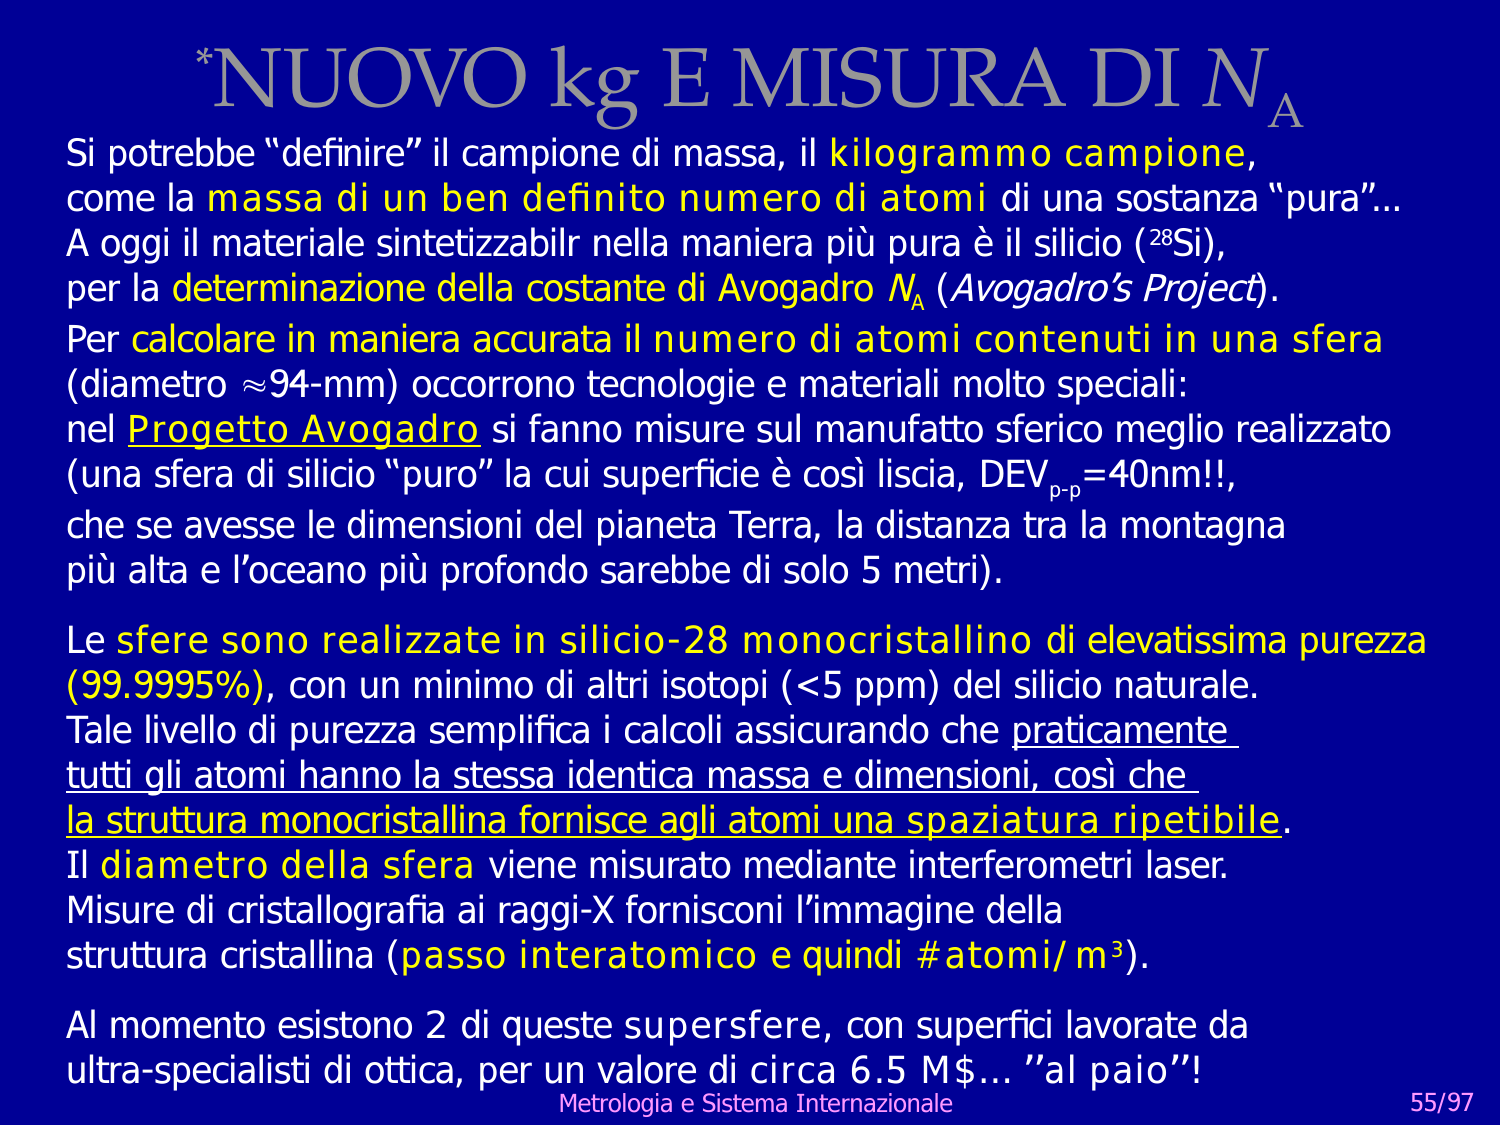

# *NUOVO kg E MISURA DI NA
Si potrebbe “definire’’ il campione di massa, il kilogrammo campione,
come la massa di un ben definito numero di atomi di una sostanza “pura”…
A oggi il materiale sintetizzabilr nella maniera più pura è il silicio (28Si),
per la determinazione della costante di Avogadro NA (Avogadro’s Project).
Per calcolare in maniera accurata il numero di atomi contenuti in una sfera (diametro ≈94-mm) occorrono tecnologie e materiali molto speciali:
nel Progetto Avogadro si fanno misure sul manufatto sferico meglio realizzato
(una sfera di silicio “puro” la cui superficie è così liscia, DEVp-p=40nm!!,
che se avesse le dimensioni del pianeta Terra, la distanza tra la montagna
più alta e l’oceano più profondo sarebbe di solo 5 metri).
Le sfere sono realizzate in silicio-28 monocristallino di elevatissima purezza (99.9995%), con un minimo di altri isotopi (<5 ppm) del silicio naturale.
Tale livello di purezza semplifica i calcoli assicurando che praticamente
tutti gli atomi hanno la stessa identica massa e dimensioni, così che
la struttura monocristallina fornisce agli atomi una spaziatura ripetibile.
Il diametro della sfera viene misurato mediante interferometri laser.
Misure di cristallografia ai raggi-X fornisconi l’immagine della
struttura cristallina (passo interatomico e quindi #atomi/m3).
Al momento esistono 2 di queste supersfere, con superfici lavorate da
ultra-specialisti di ottica, per un valore di circa 6.5 M$... ’’al paio’’!

Metrologia e Sistema Internazionale